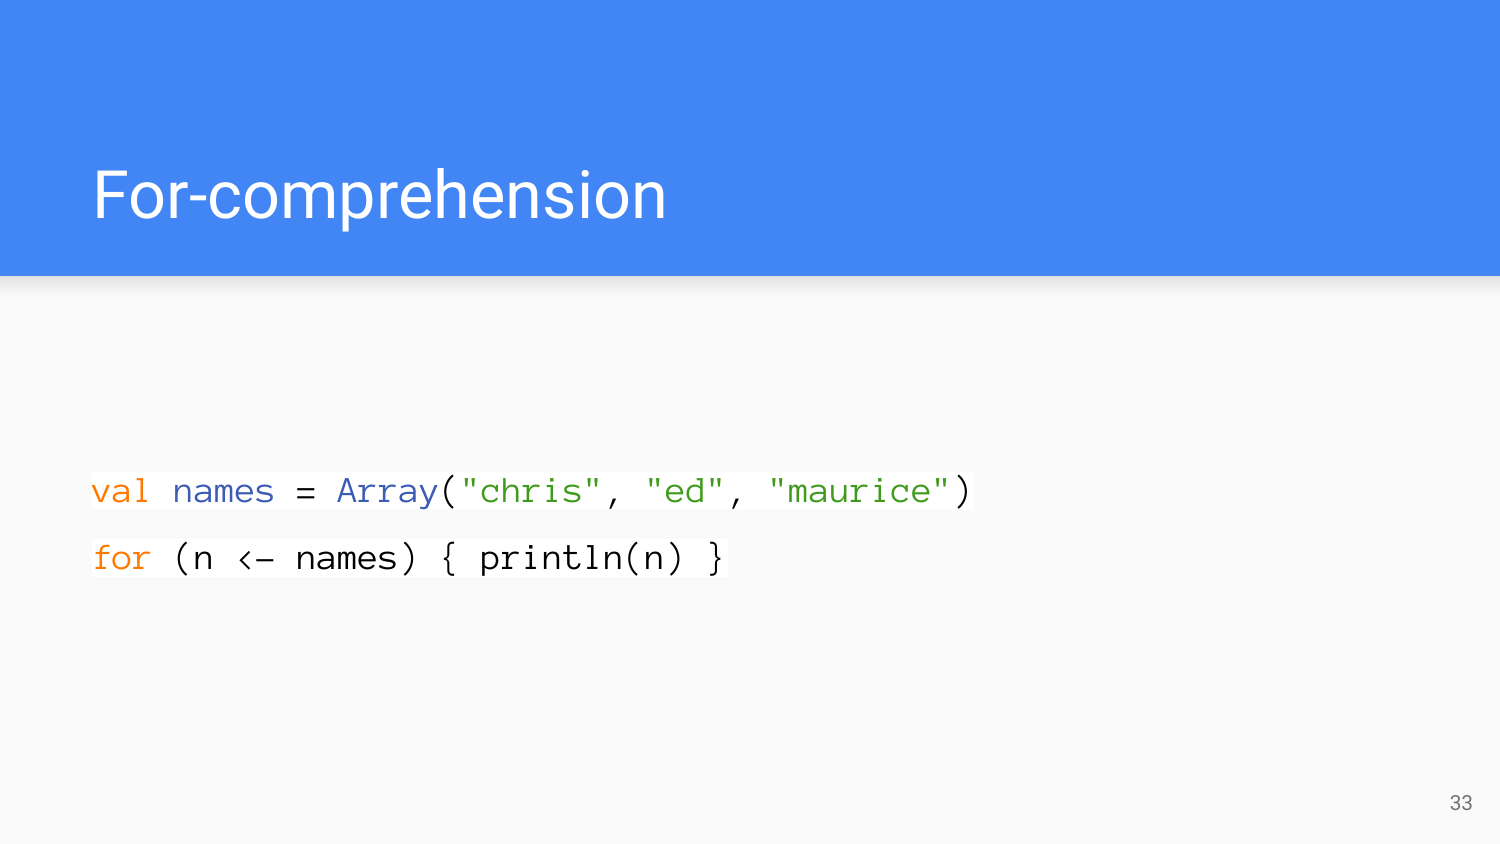

# For-comprehension

val names = Array("chris", "ed", "maurice")
for (n <- names) { println(n) }
33